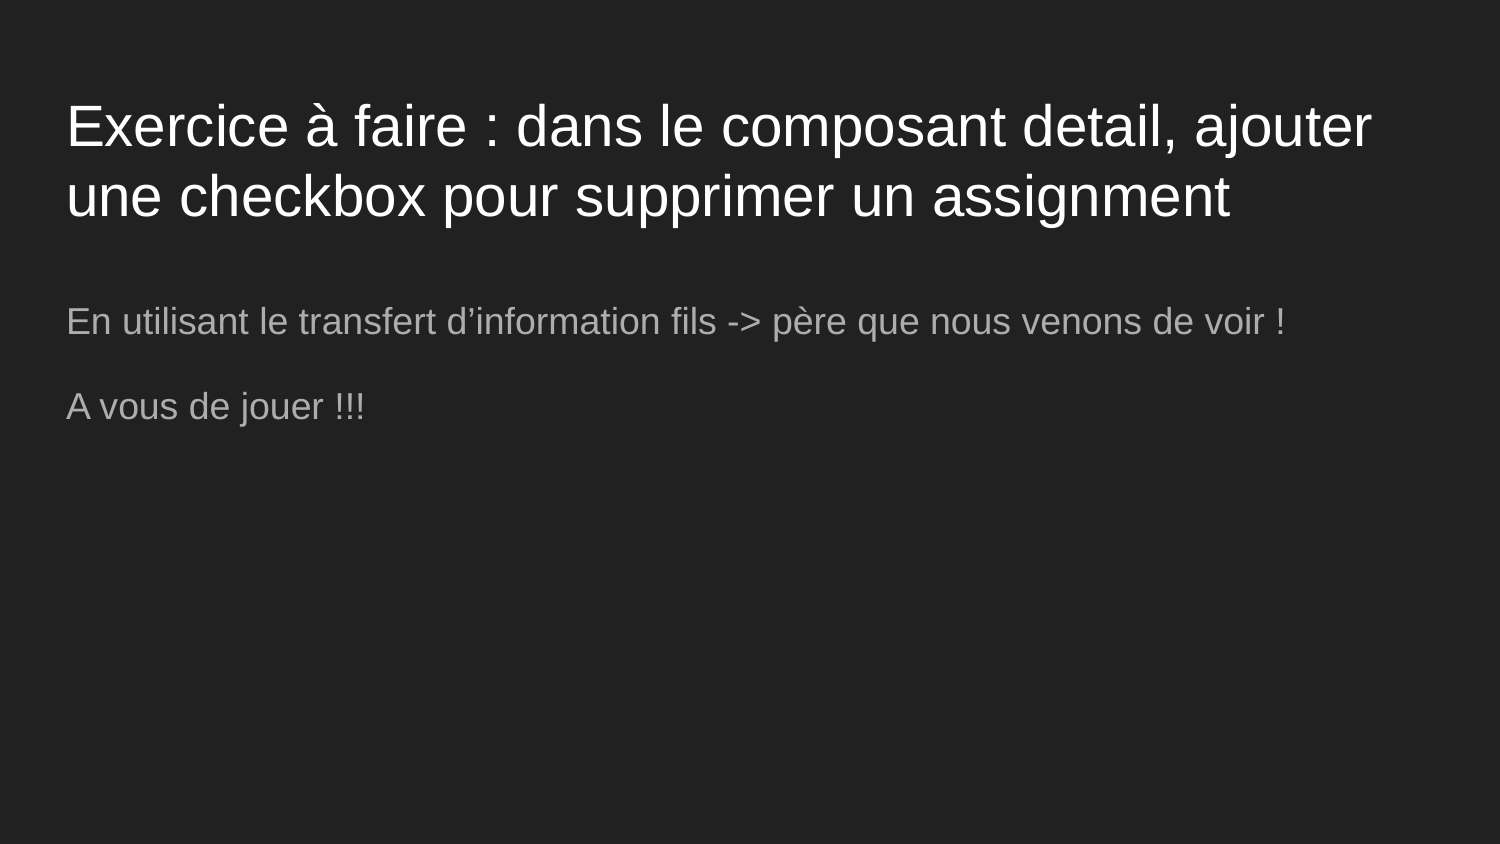

# Exercice à faire : dans le composant detail, ajouter une checkbox pour supprimer un assignment
En utilisant le transfert d’information fils -> père que nous venons de voir !
A vous de jouer !!!